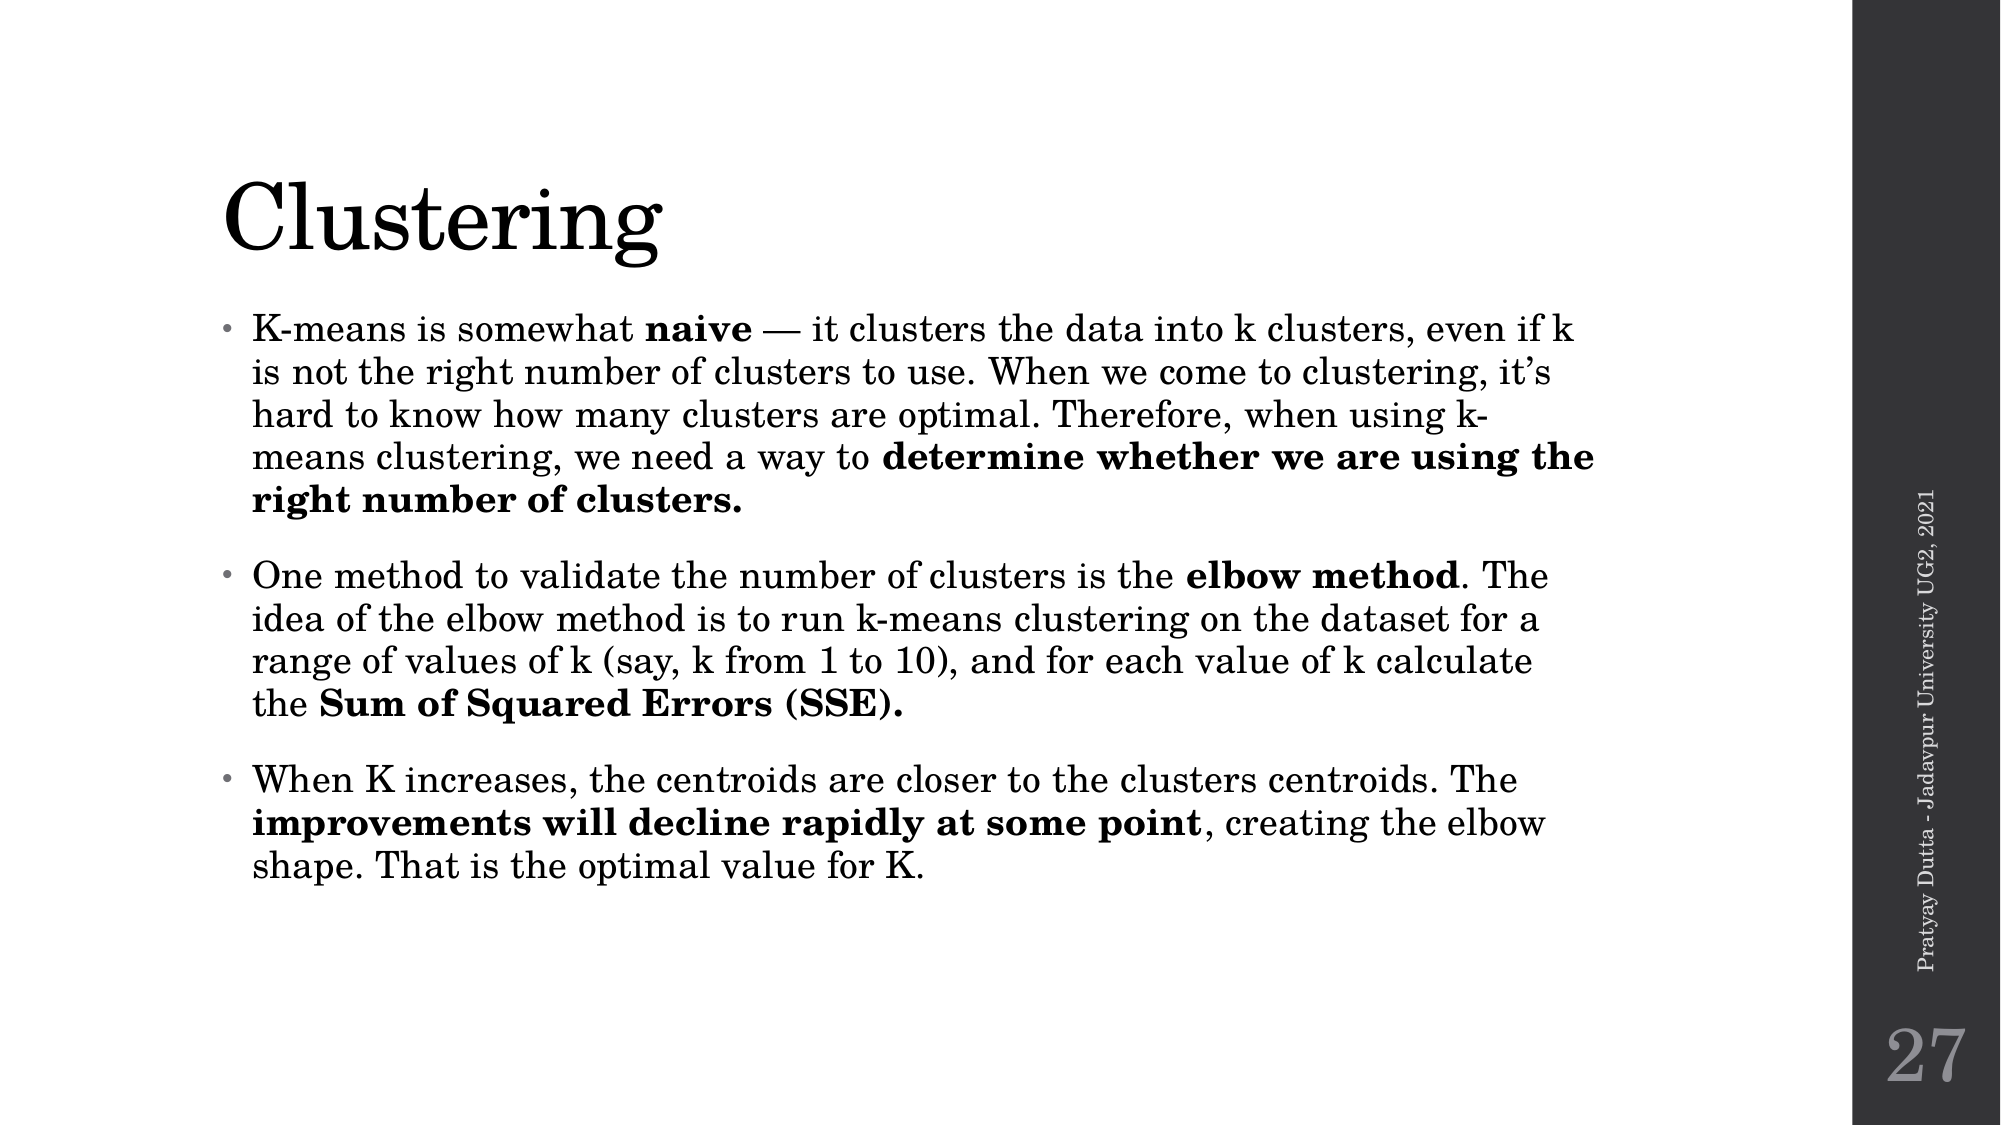

# Clustering
K-means is somewhat naive — it clusters the data into k clusters, even if k is not the right number of clusters to use. When we come to clustering, it’s hard to know how many clusters are optimal. Therefore, when using k-means clustering, we need a way to determine whether we are using the right number of clusters.
One method to validate the number of clusters is the elbow method. The idea of the elbow method is to run k-means clustering on the dataset for a range of values of k (say, k from 1 to 10), and for each value of k calculate the Sum of Squared Errors (SSE).
When K increases, the centroids are closer to the clusters centroids. The improvements will decline rapidly at some point, creating the elbow shape. That is the optimal value for K.
Pratyay Dutta - Jadavpur University UG2, 2021
27